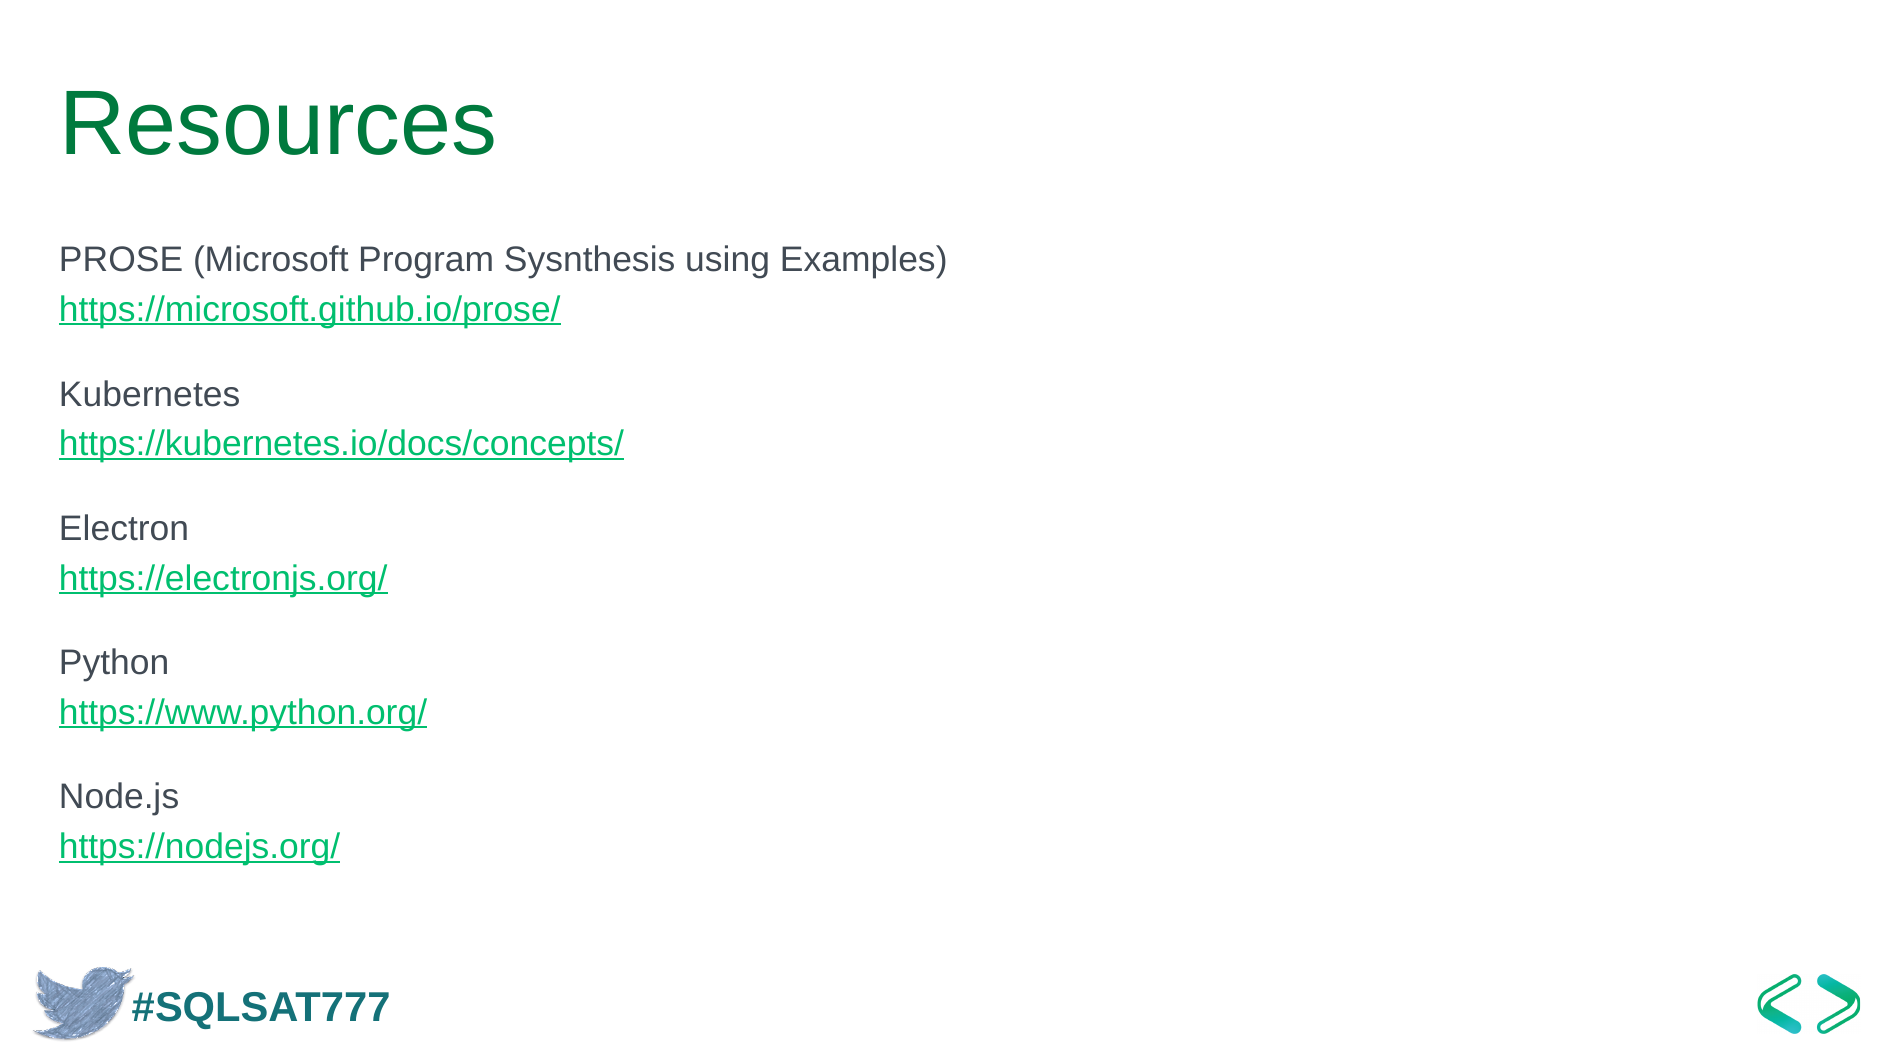

# Resources
PROSE (Microsoft Program Sysnthesis using Examples)
https://microsoft.github.io/prose/

Kubernetes
https://kubernetes.io/docs/concepts/

Electron
https://electronjs.org/

Python
https://www.python.org/

Node.js
https://nodejs.org/